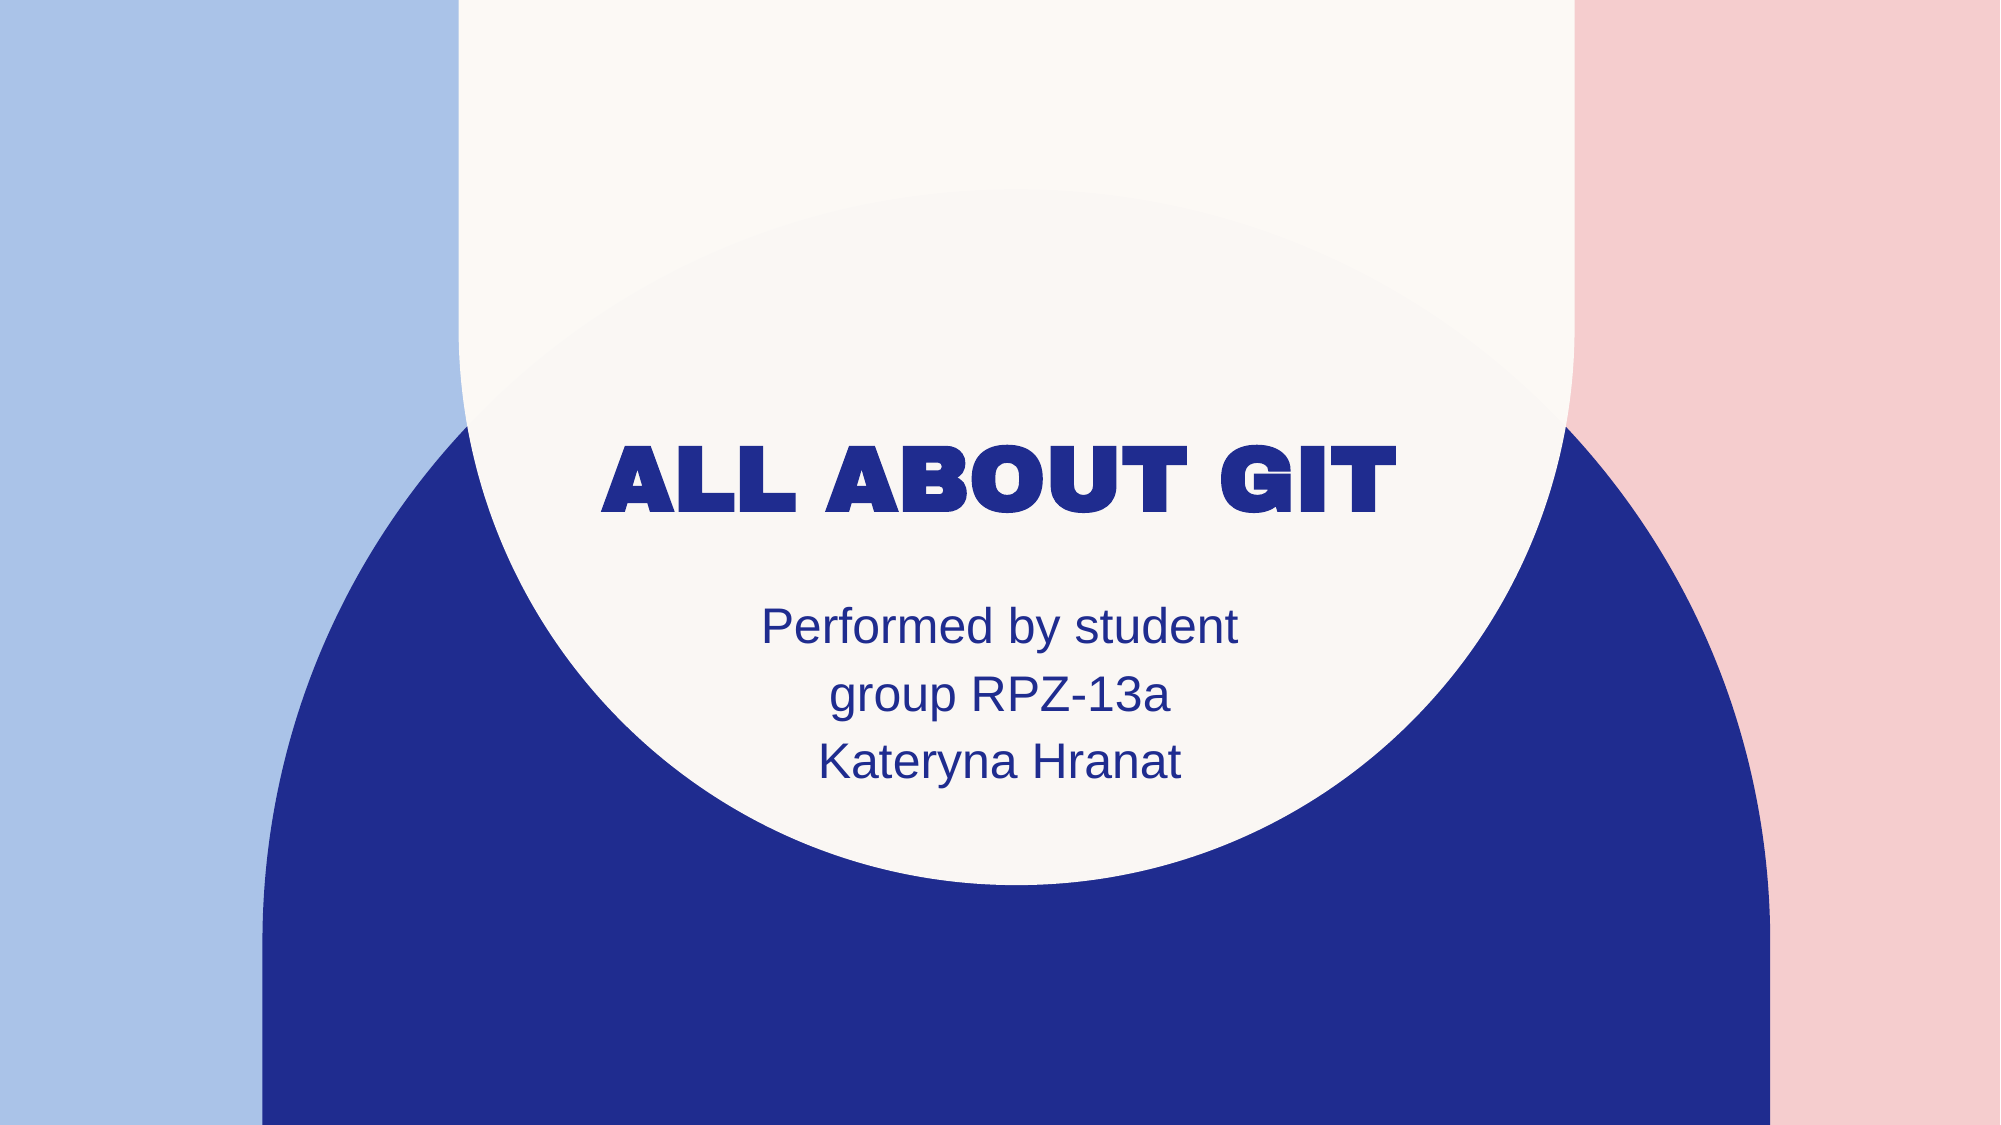

# All about git

Performed by student
group RPZ-13a
Kateryna Hranat